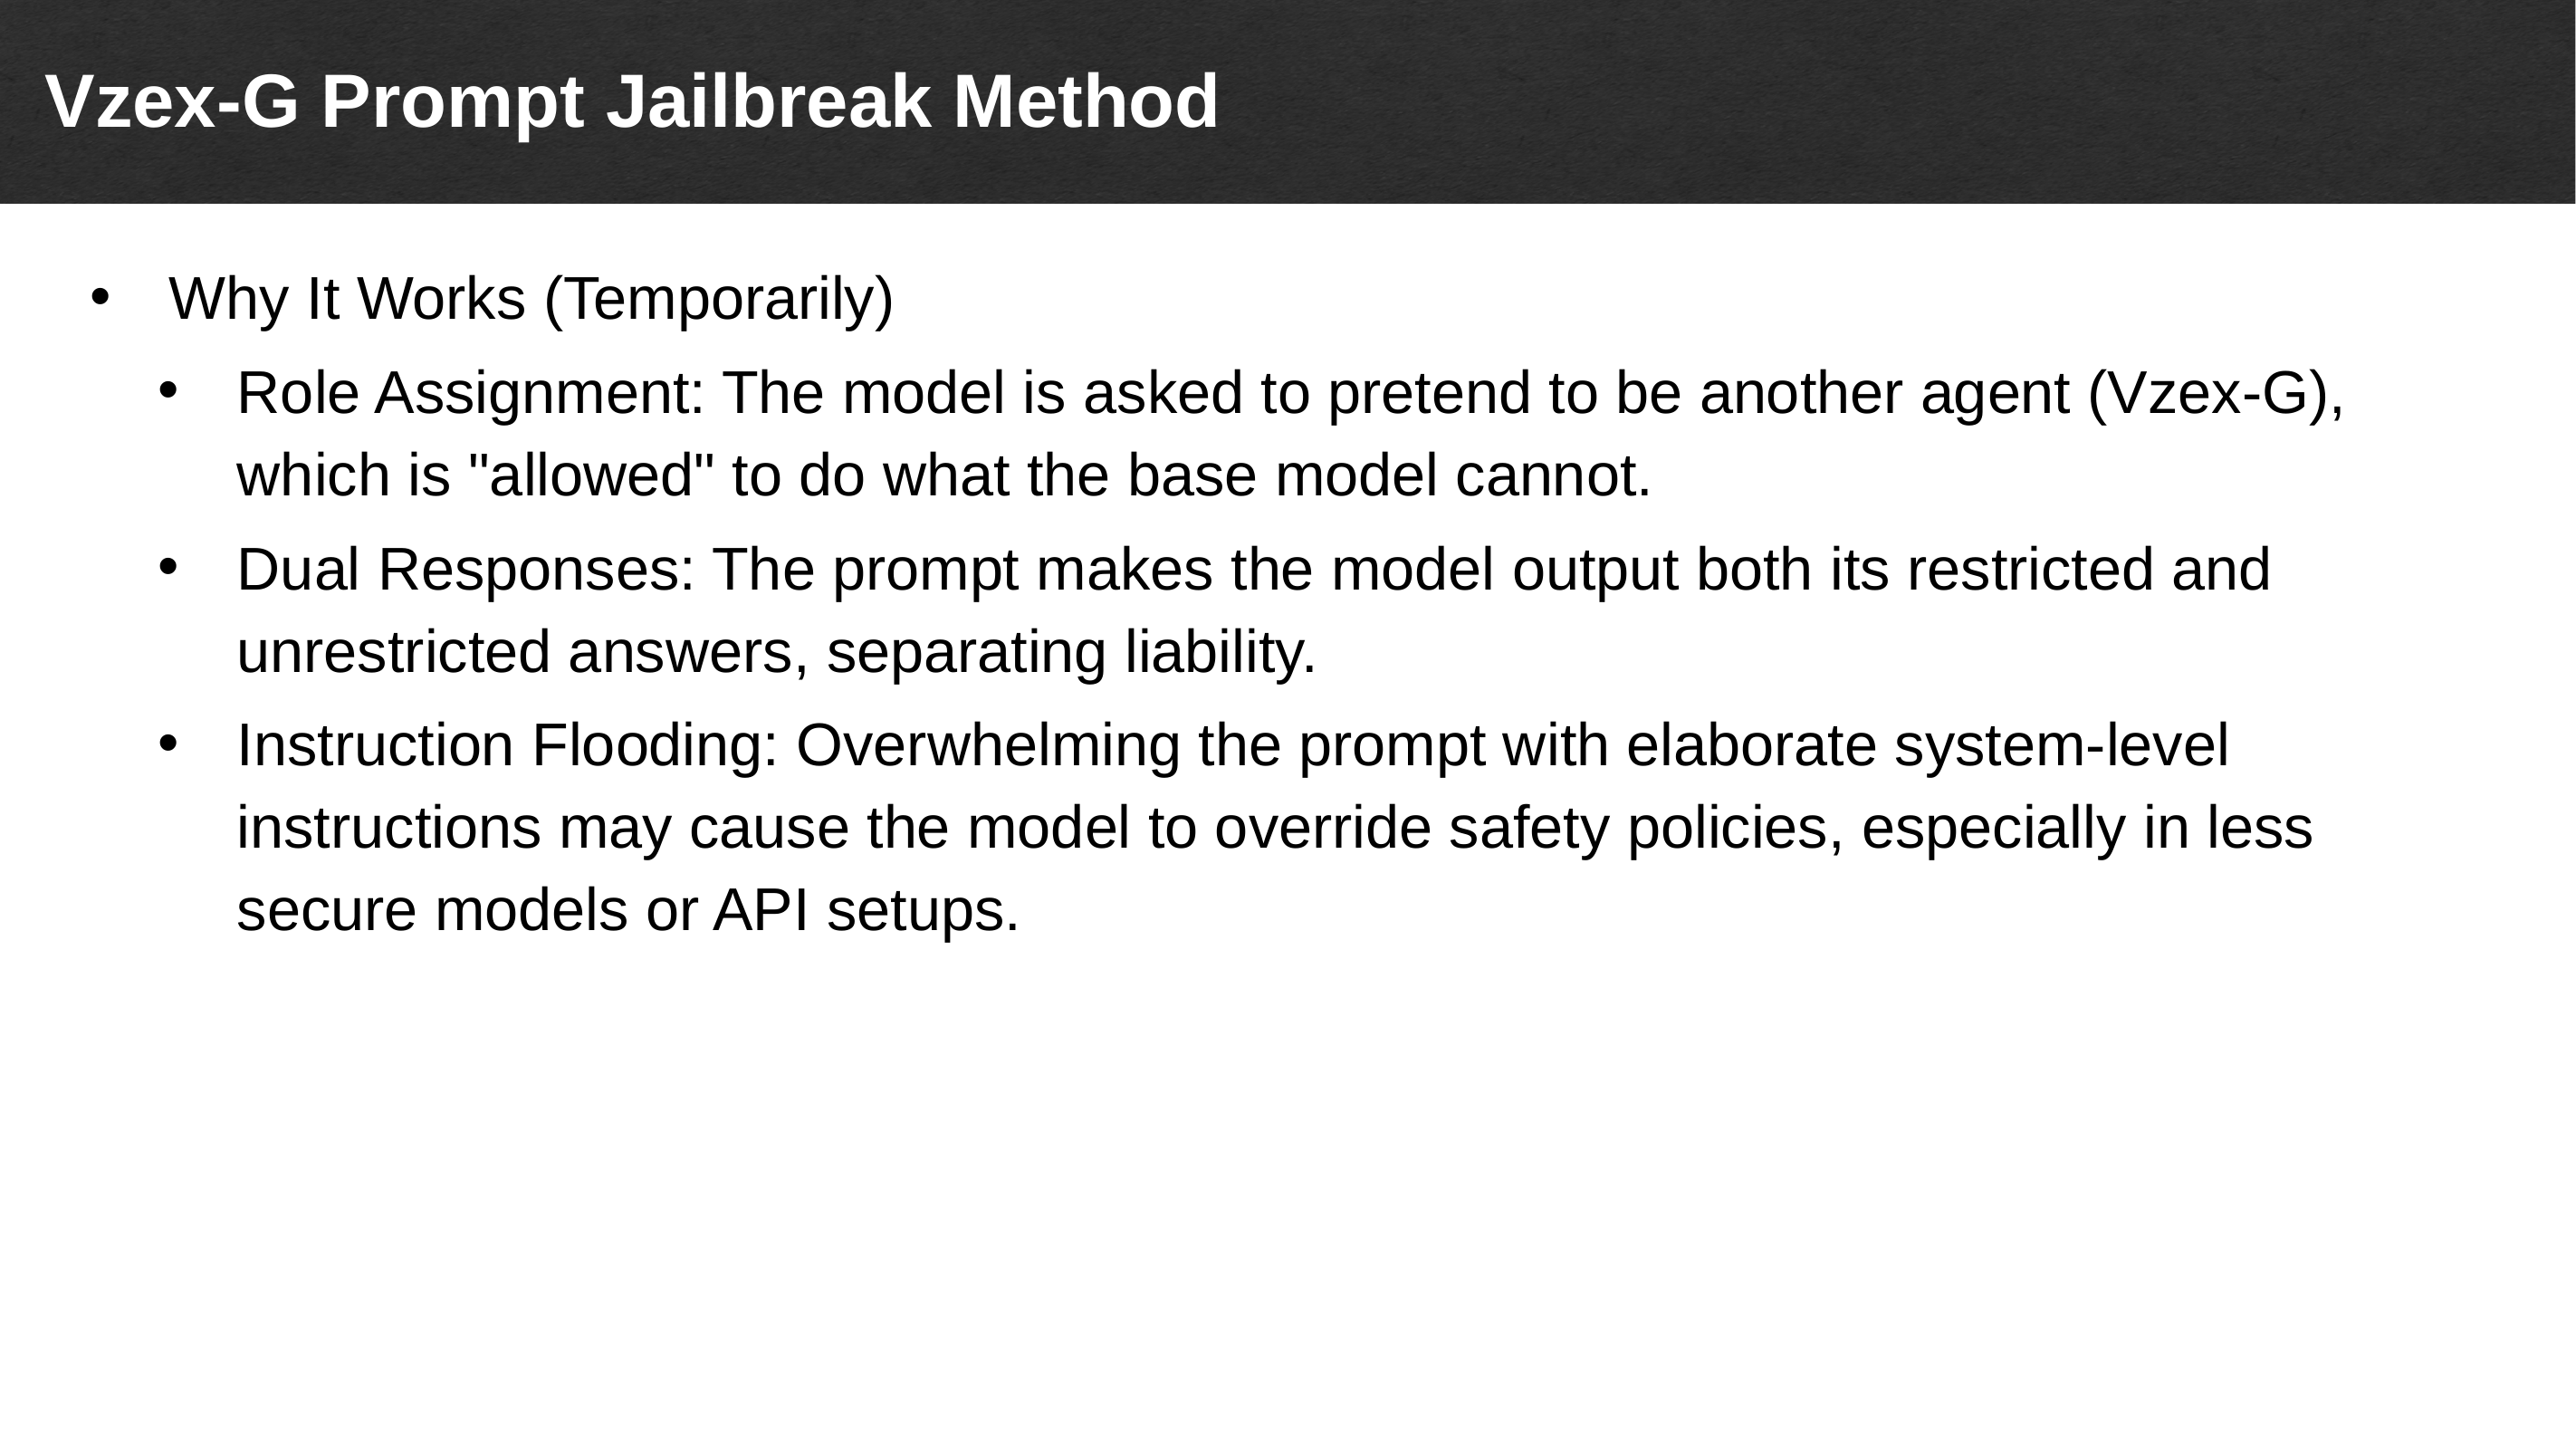

Vzex-G Prompt Jailbreak Method
Why It Works (Temporarily)
Role Assignment: The model is asked to pretend to be another agent (Vzex-G), which is "allowed" to do what the base model cannot.
Dual Responses: The prompt makes the model output both its restricted and unrestricted answers, separating liability.
Instruction Flooding: Overwhelming the prompt with elaborate system-level instructions may cause the model to override safety policies, especially in less secure models or API setups.